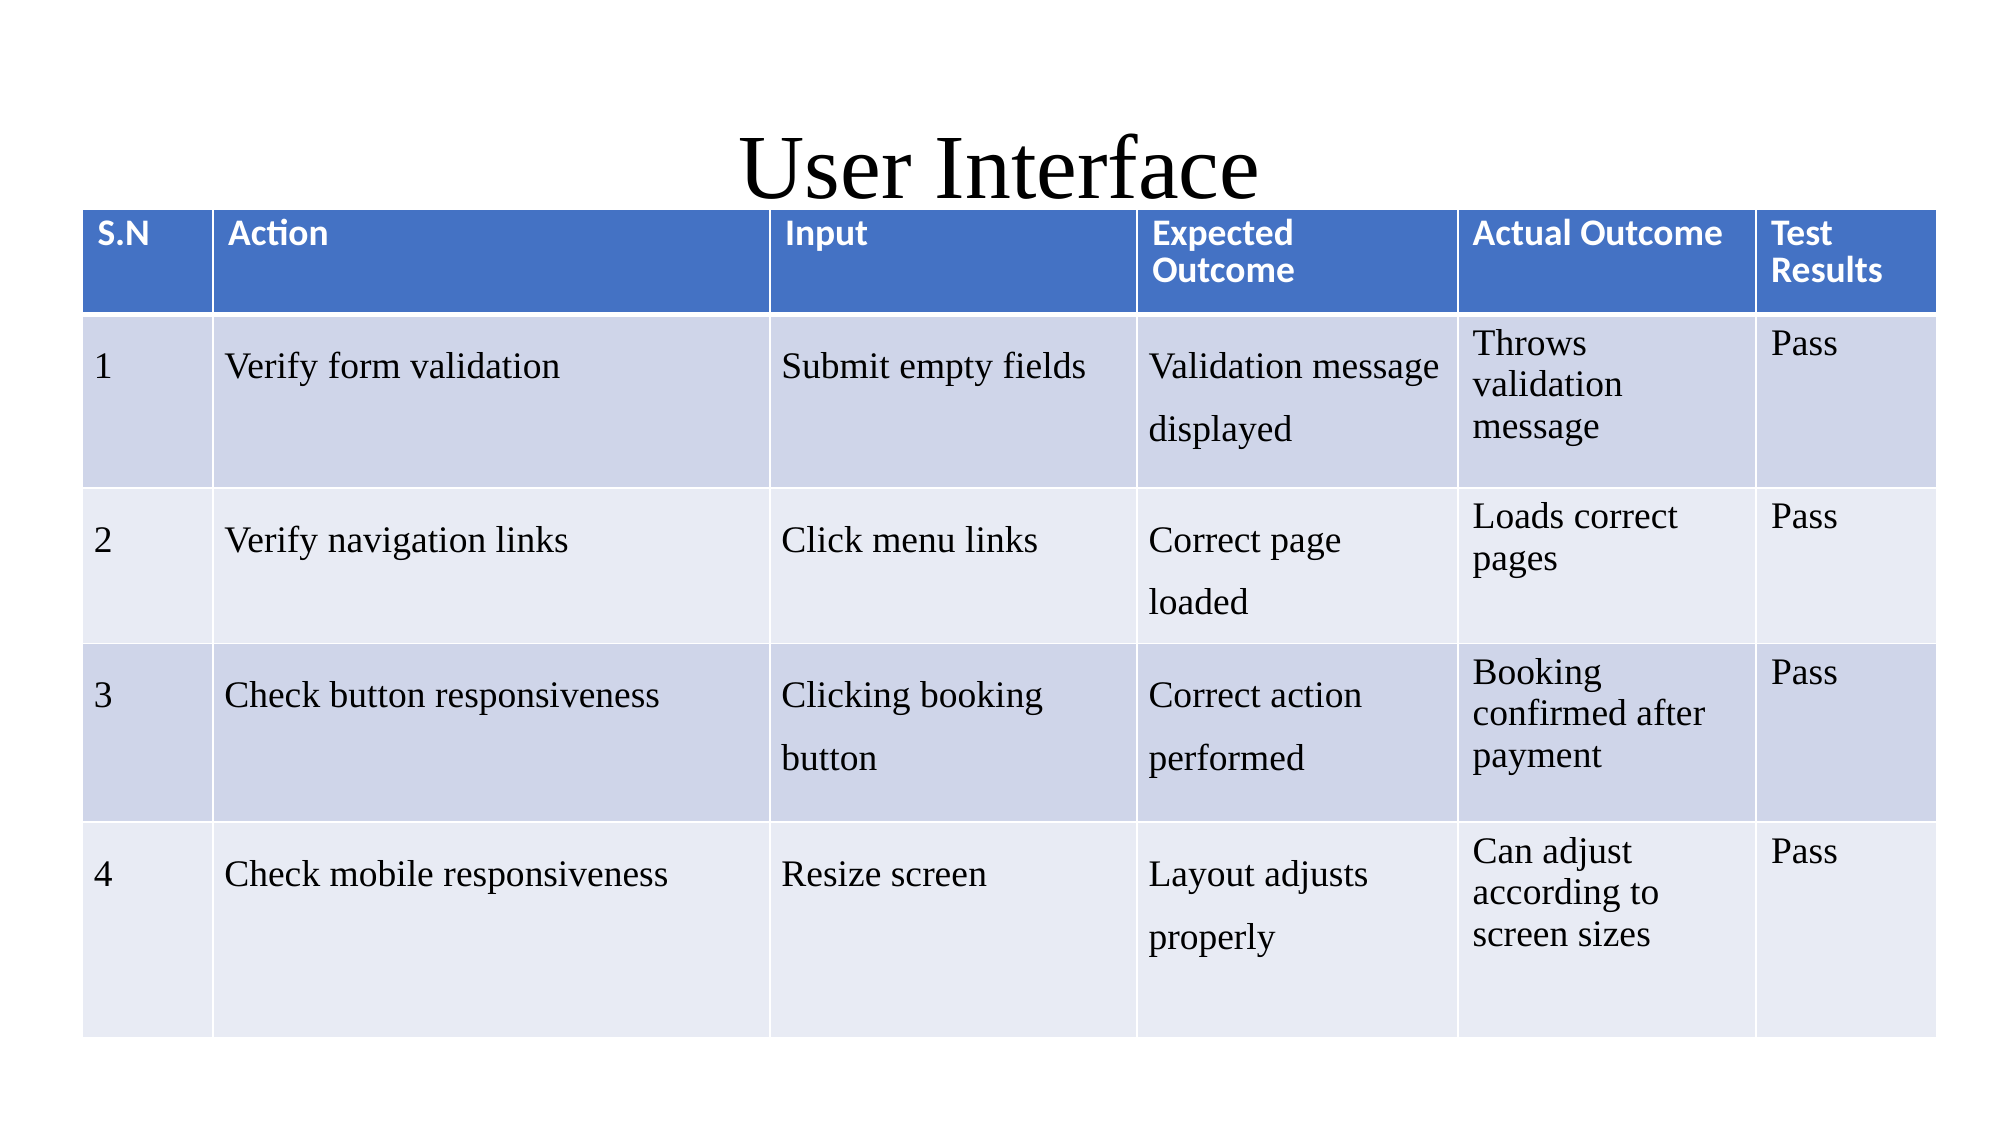

# User Interface
| S.N | Action | Input | Expected Outcome | Actual Outcome | Test Results |
| --- | --- | --- | --- | --- | --- |
| 1 | Verify form validation | Submit empty fields | Validation message displayed | Throws validation message | Pass |
| 2 | Verify navigation links | Click menu links | Correct page loaded | Loads correct pages | Pass |
| 3 | Check button responsiveness | Clicking booking button | Correct action performed | Booking confirmed after payment | Pass |
| 4 | Check mobile responsiveness | Resize screen | Layout adjusts properly | Can adjust according to screen sizes | Pass |
27